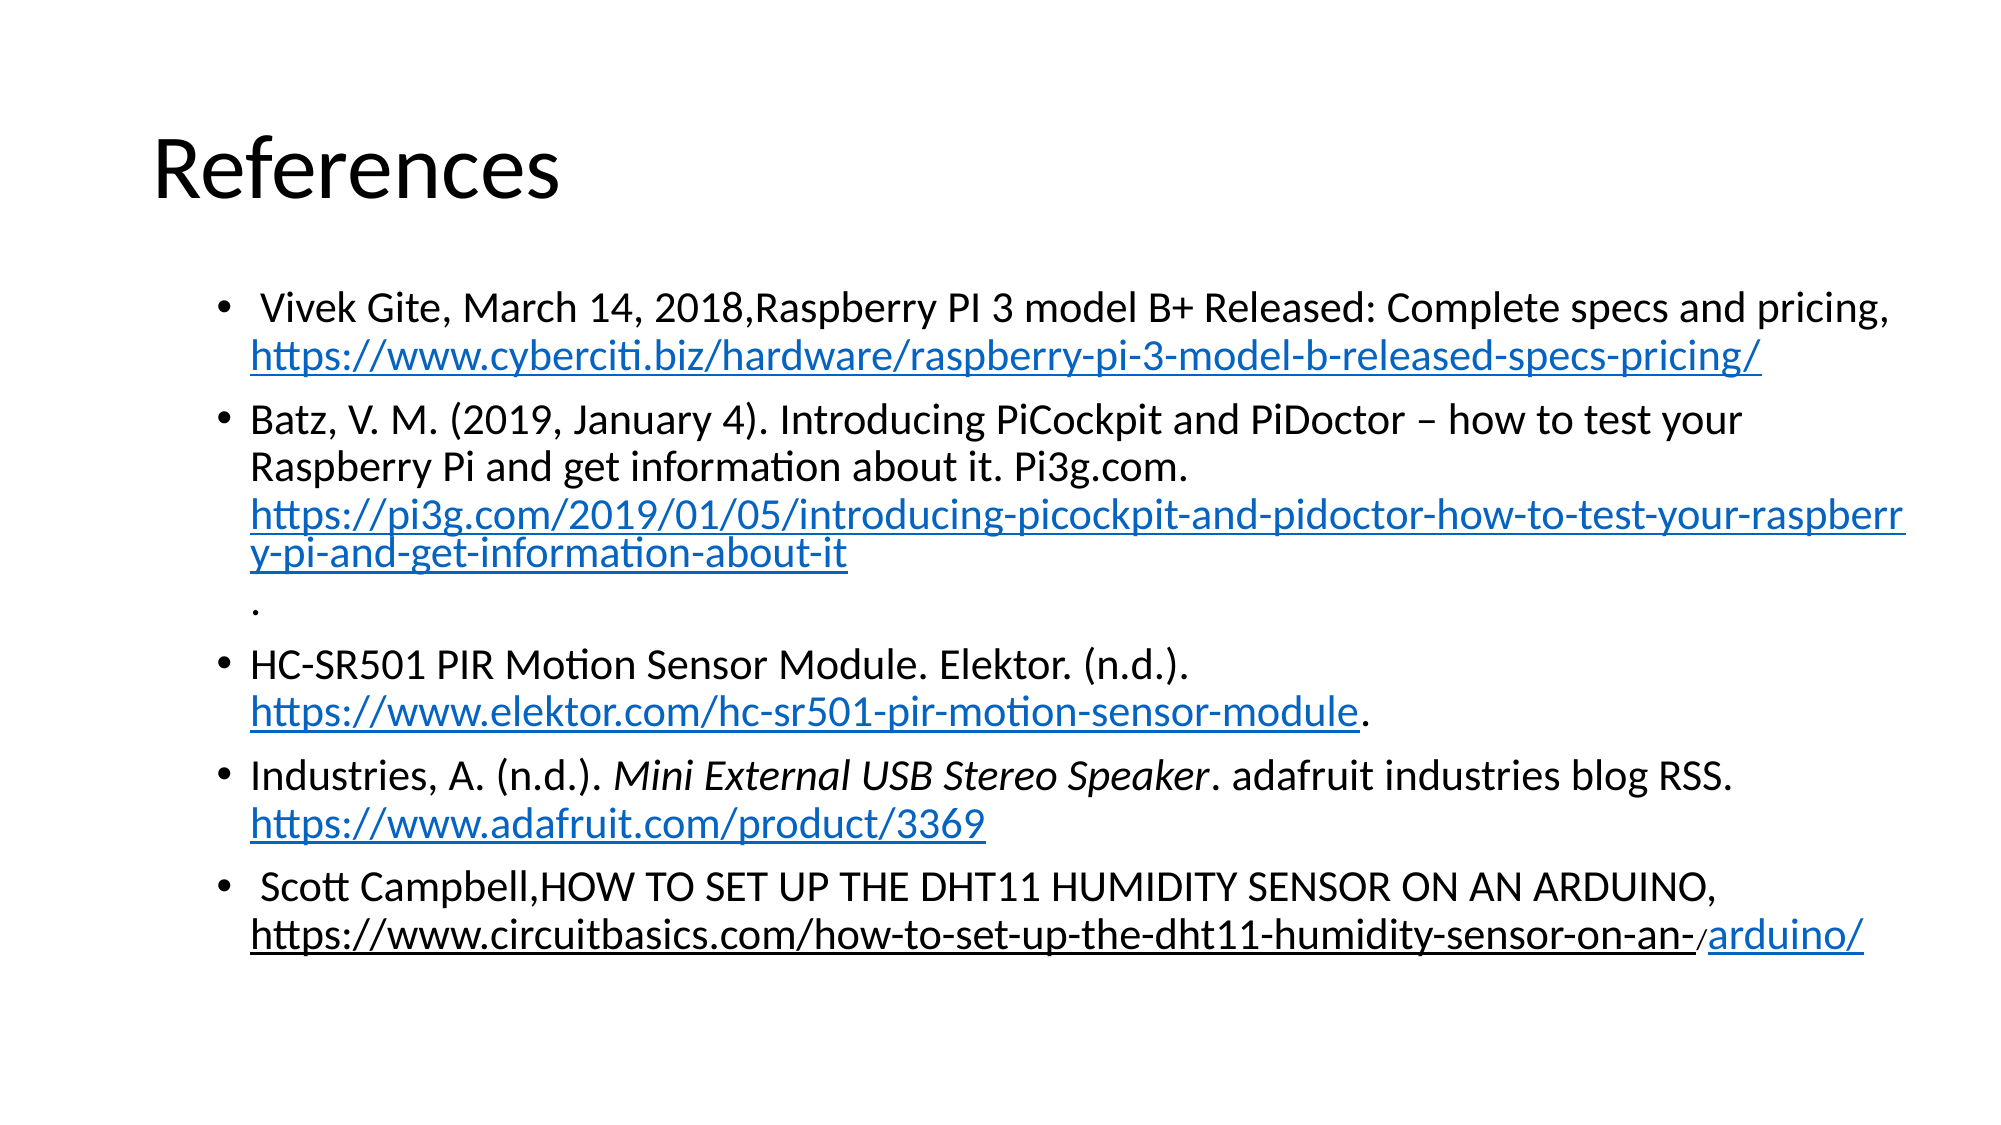

# References
 Vivek Gite, March 14, 2018,Raspberry PI 3 model B+ Released: Complete specs and pricing,https://www.cyberciti.biz/hardware/raspberry-pi-3-model-b-released-specs-pricing/
Batz, V. M. (2019, January 4). Introducing PiCockpit and PiDoctor – how to test your Raspberry Pi and get information about it. Pi3g.com. https://pi3g.com/2019/01/05/introducing-picockpit-and-pidoctor-how-to-test-your-raspberry-pi-and-get-information-about-it.
HC-SR501 PIR Motion Sensor Module. Elektor. (n.d.). https://www.elektor.com/hc-sr501-pir-motion-sensor-module.
Industries, A. (n.d.). Mini External USB Stereo Speaker. adafruit industries blog RSS. https://www.adafruit.com/product/3369
 Scott Campbell,HOW TO SET UP THE DHT11 HUMIDITY SENSOR ON AN ARDUINO, https://www.circuitbasics.com/how-to-set-up-the-dht11-humidity-sensor-on-an-/arduino/